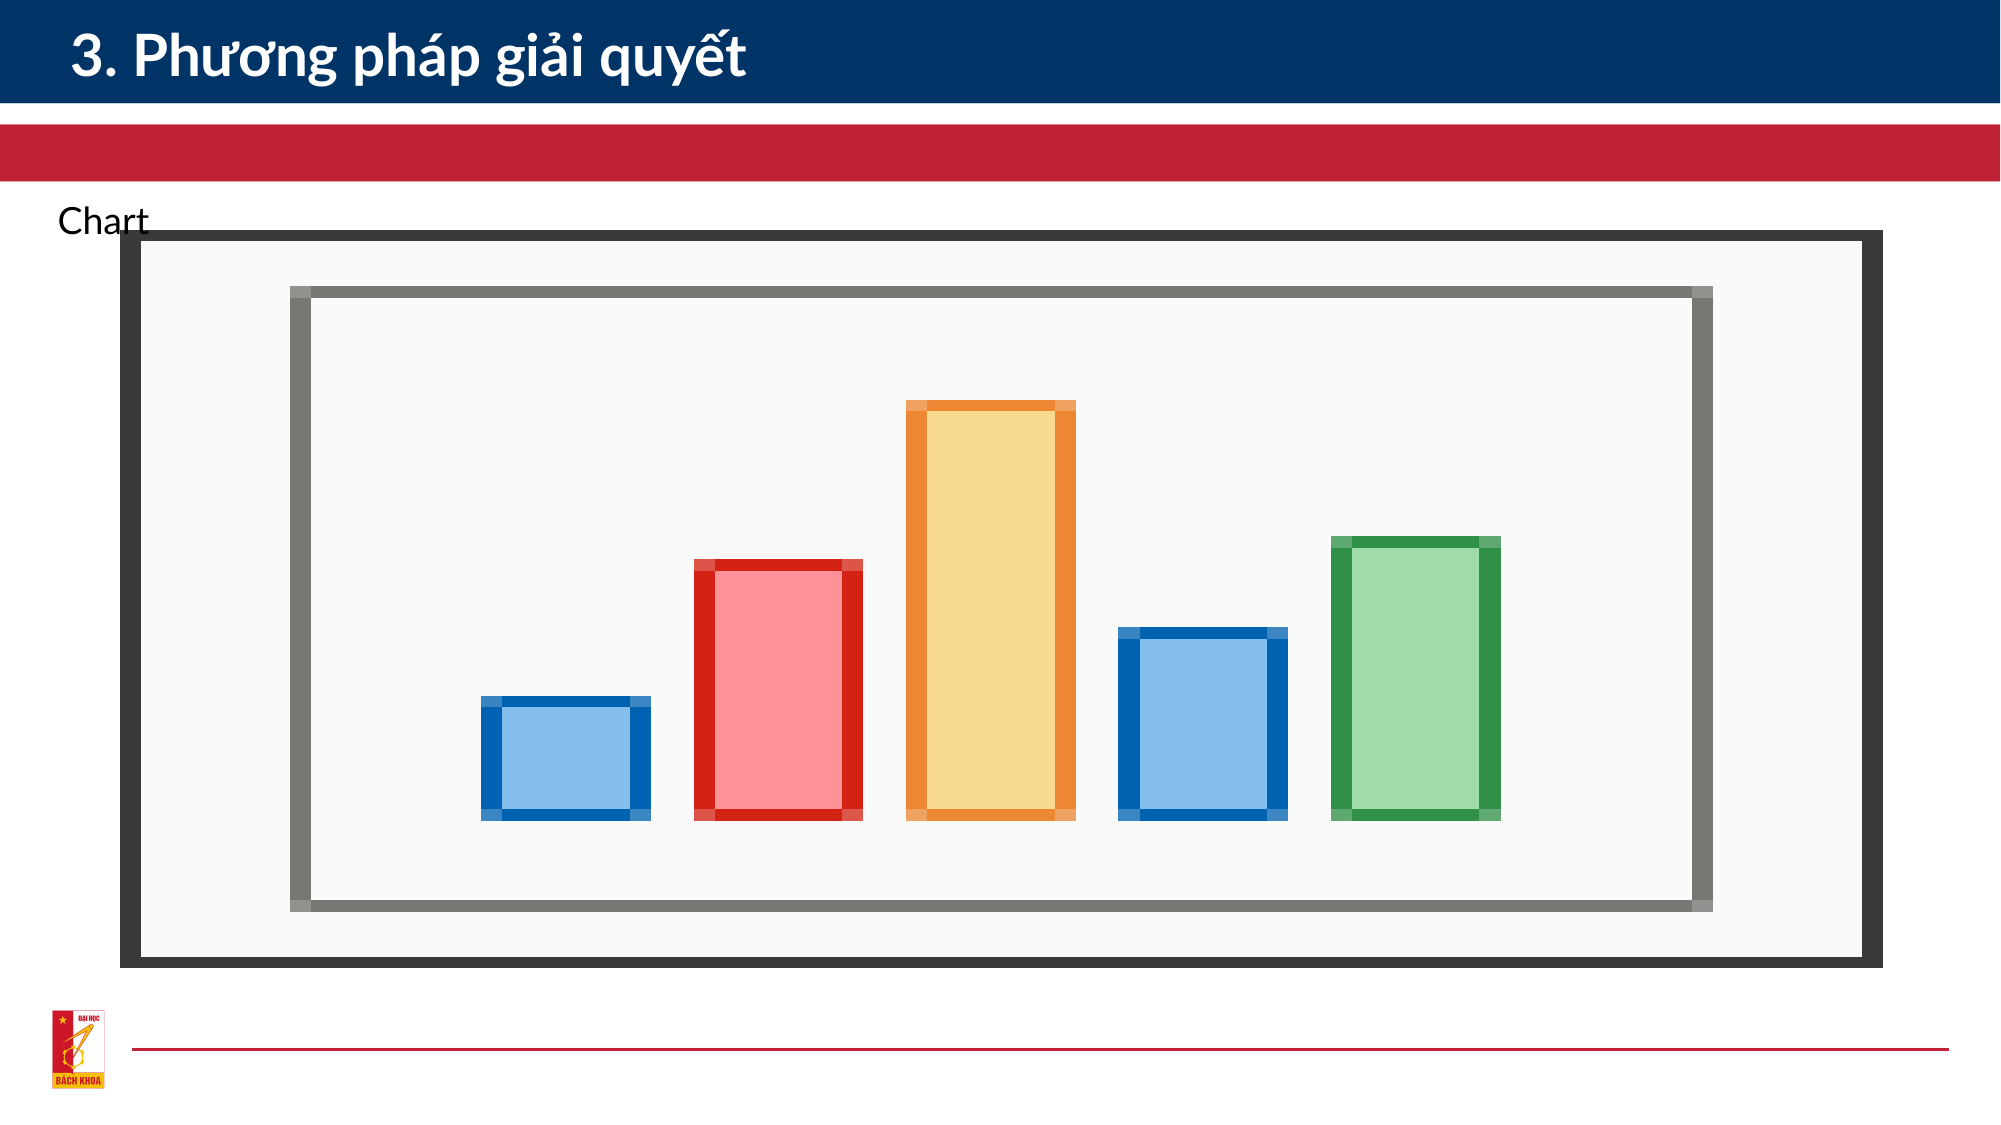

# 3. Phương pháp giải quyết

7